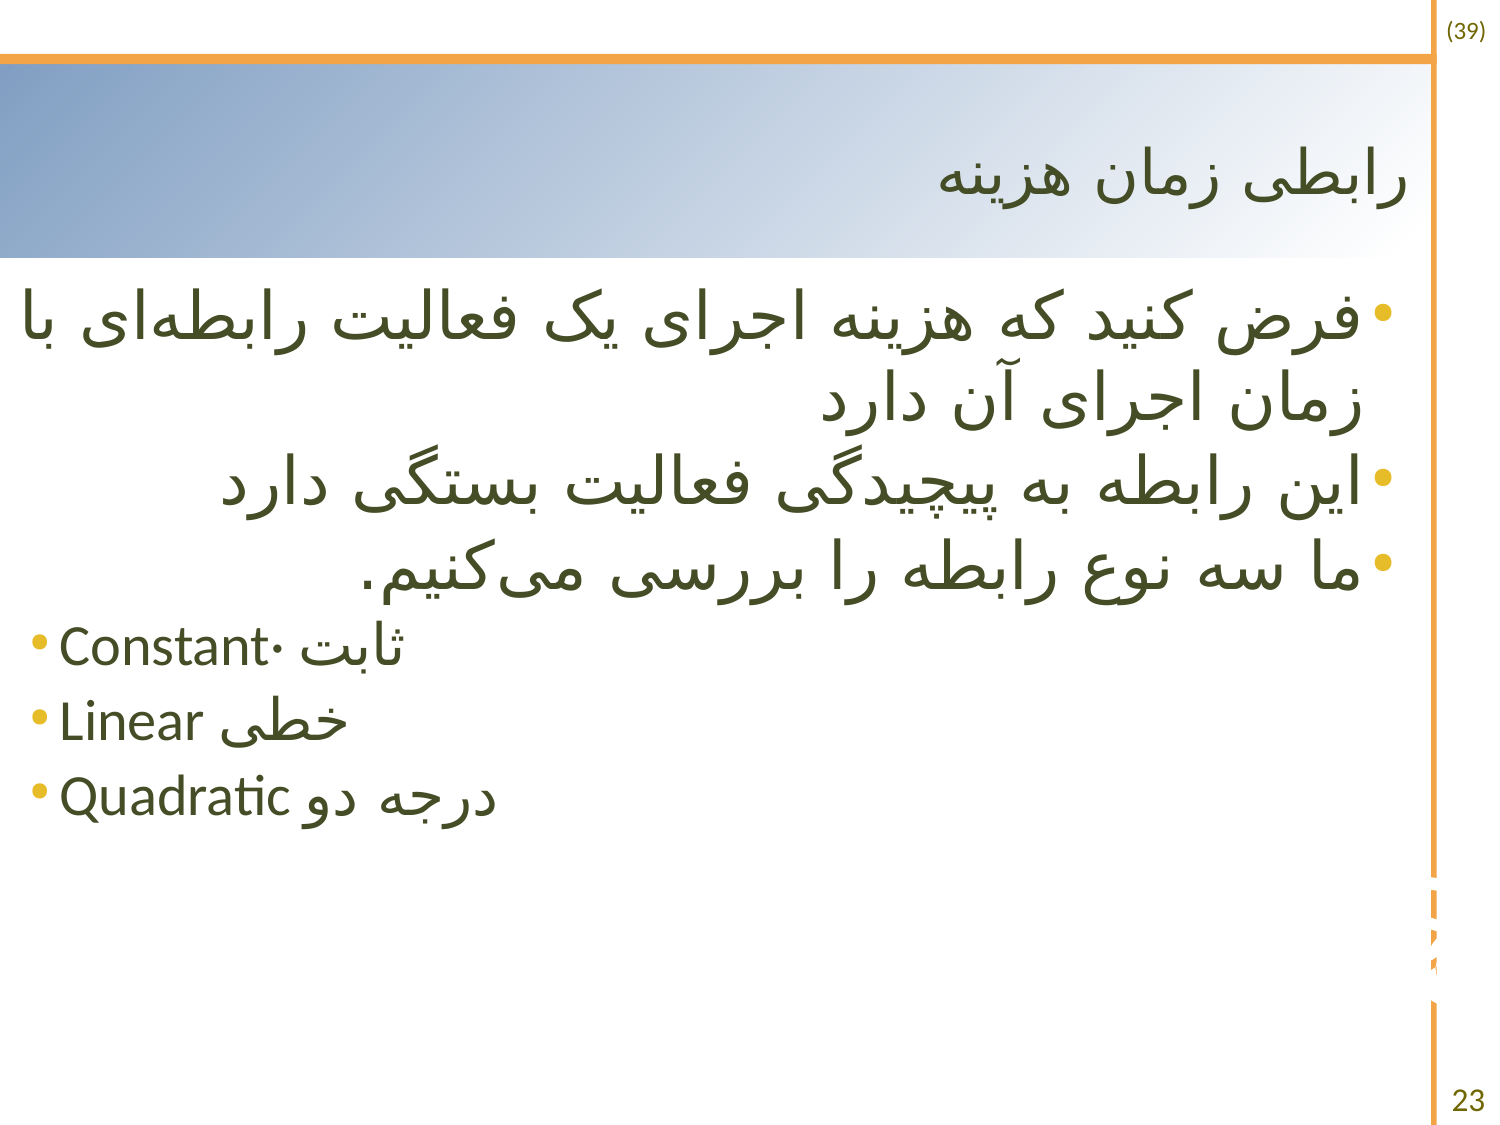

# رابطی زمان هزینه
فرض کنید که هزینه اجرای یک فعالیت رابطه‌ای با زمان اجرای آن دارد
این رابطه به پیچیدگی فعالیت بستگی دارد
ما سه نوع رابطه را بررسی می‌کنیم.
Constant· ثابت
Linear خطی
Quadratic درجه دو
23